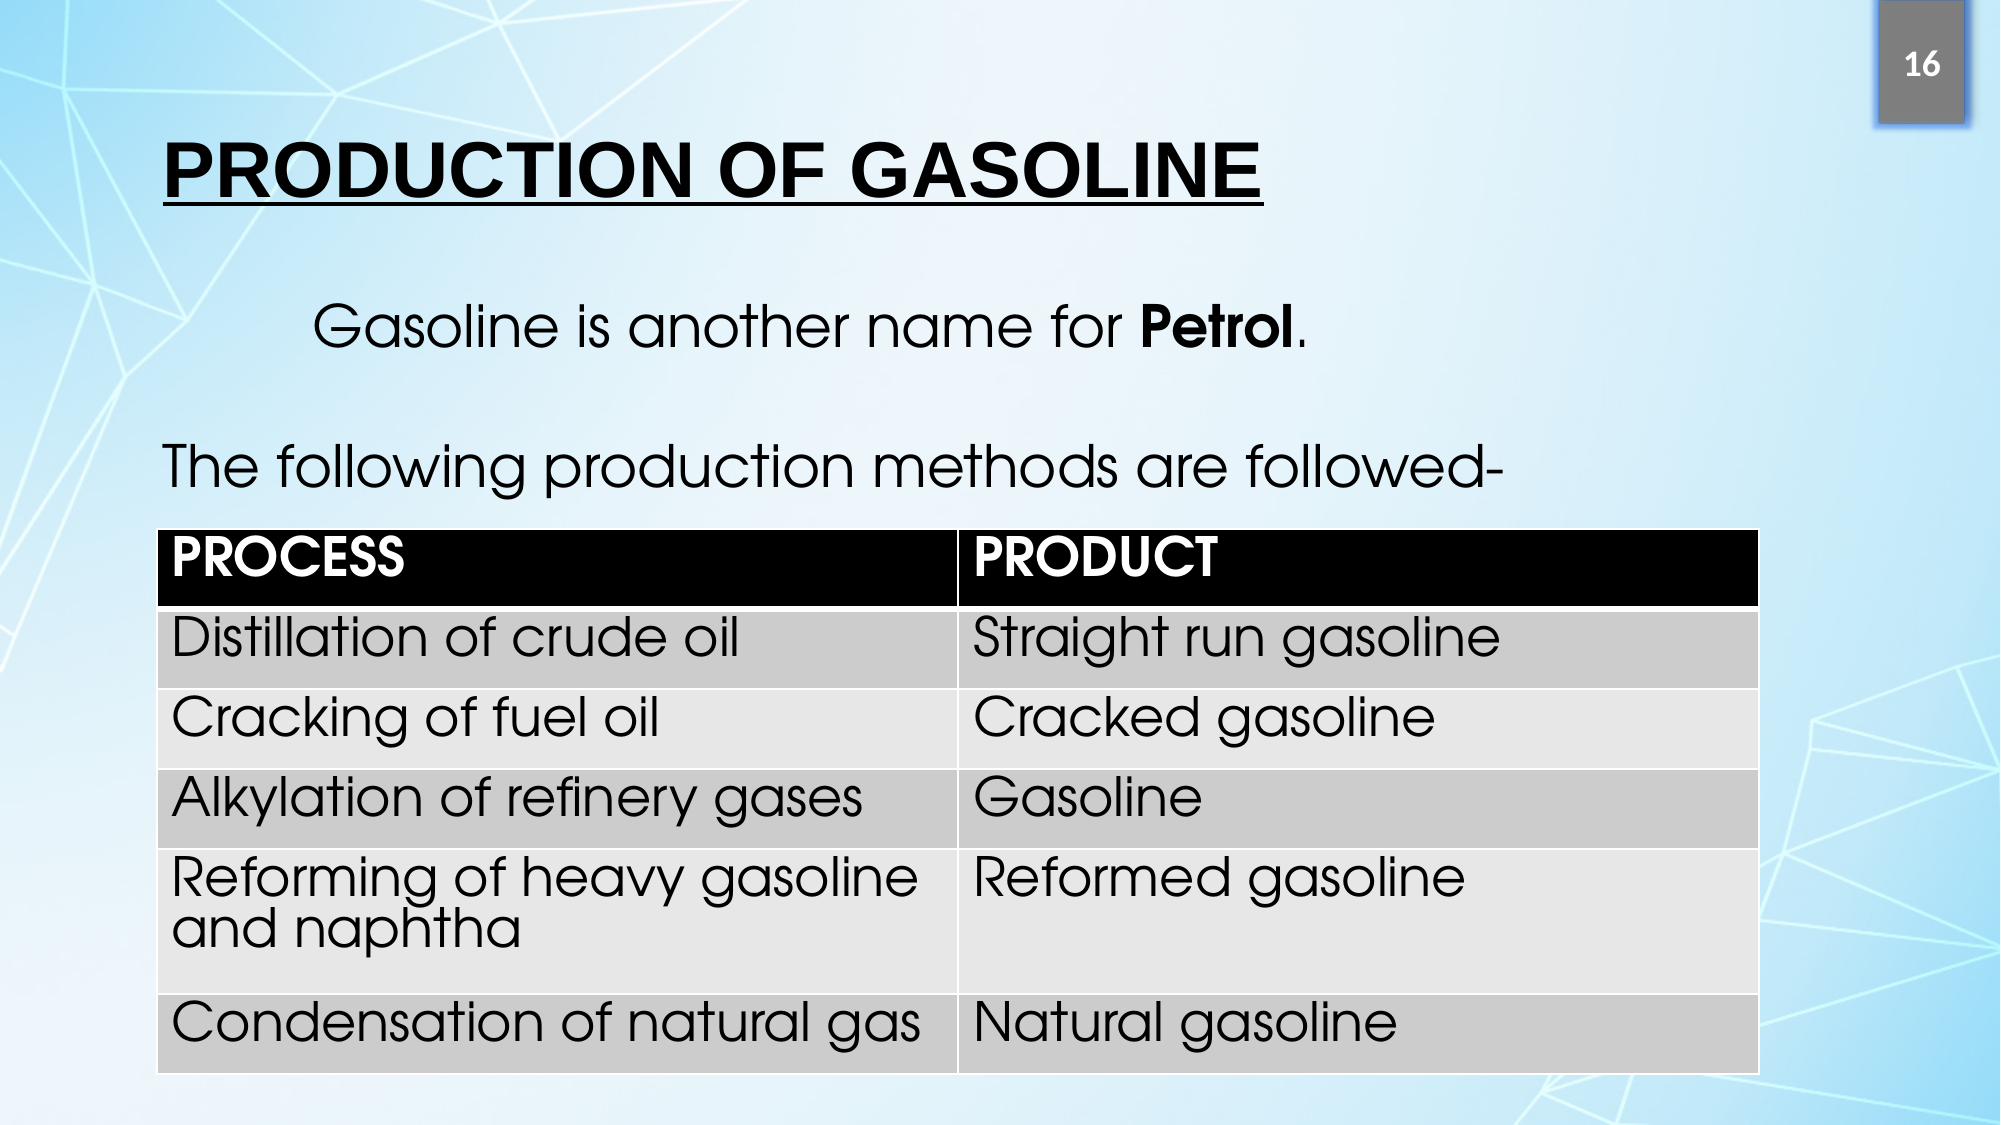

16
PRODUCTION OF GASOLINE

	Gasoline is another name for Petrol.

The following production methods are followed-

| PROCESS | PRODUCT |
| --- | --- |
| Distillation of crude oil | Straight run gasoline |
| Cracking of fuel oil | Cracked gasoline |
| Alkylation of refinery gases | Gasoline |
| Reforming of heavy gasoline and naphtha | Reformed gasoline |
| Condensation of natural gas | Natural gasoline |